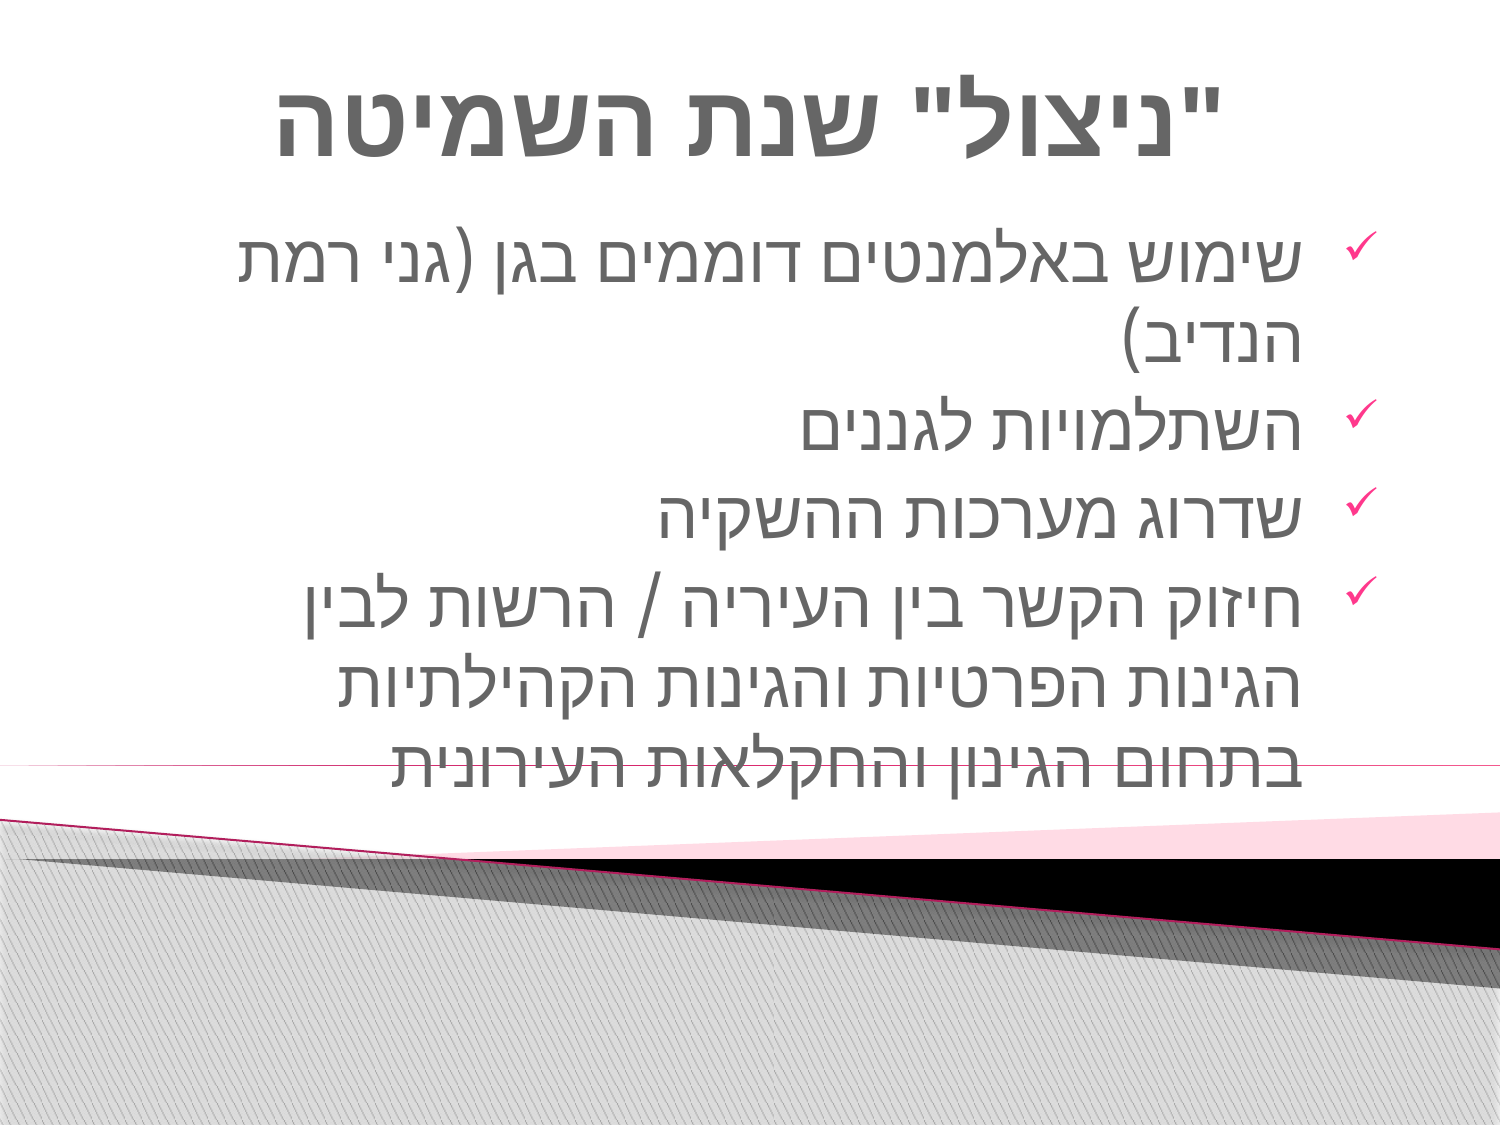

# "ניצול" שנת השמיטה
שימוש באלמנטים דוממים בגן (גני רמת הנדיב)
השתלמויות לגננים
שדרוג מערכות ההשקיה
חיזוק הקשר בין העיריה / הרשות לבין הגינות הפרטיות והגינות הקהילתיות בתחום הגינון והחקלאות העירונית